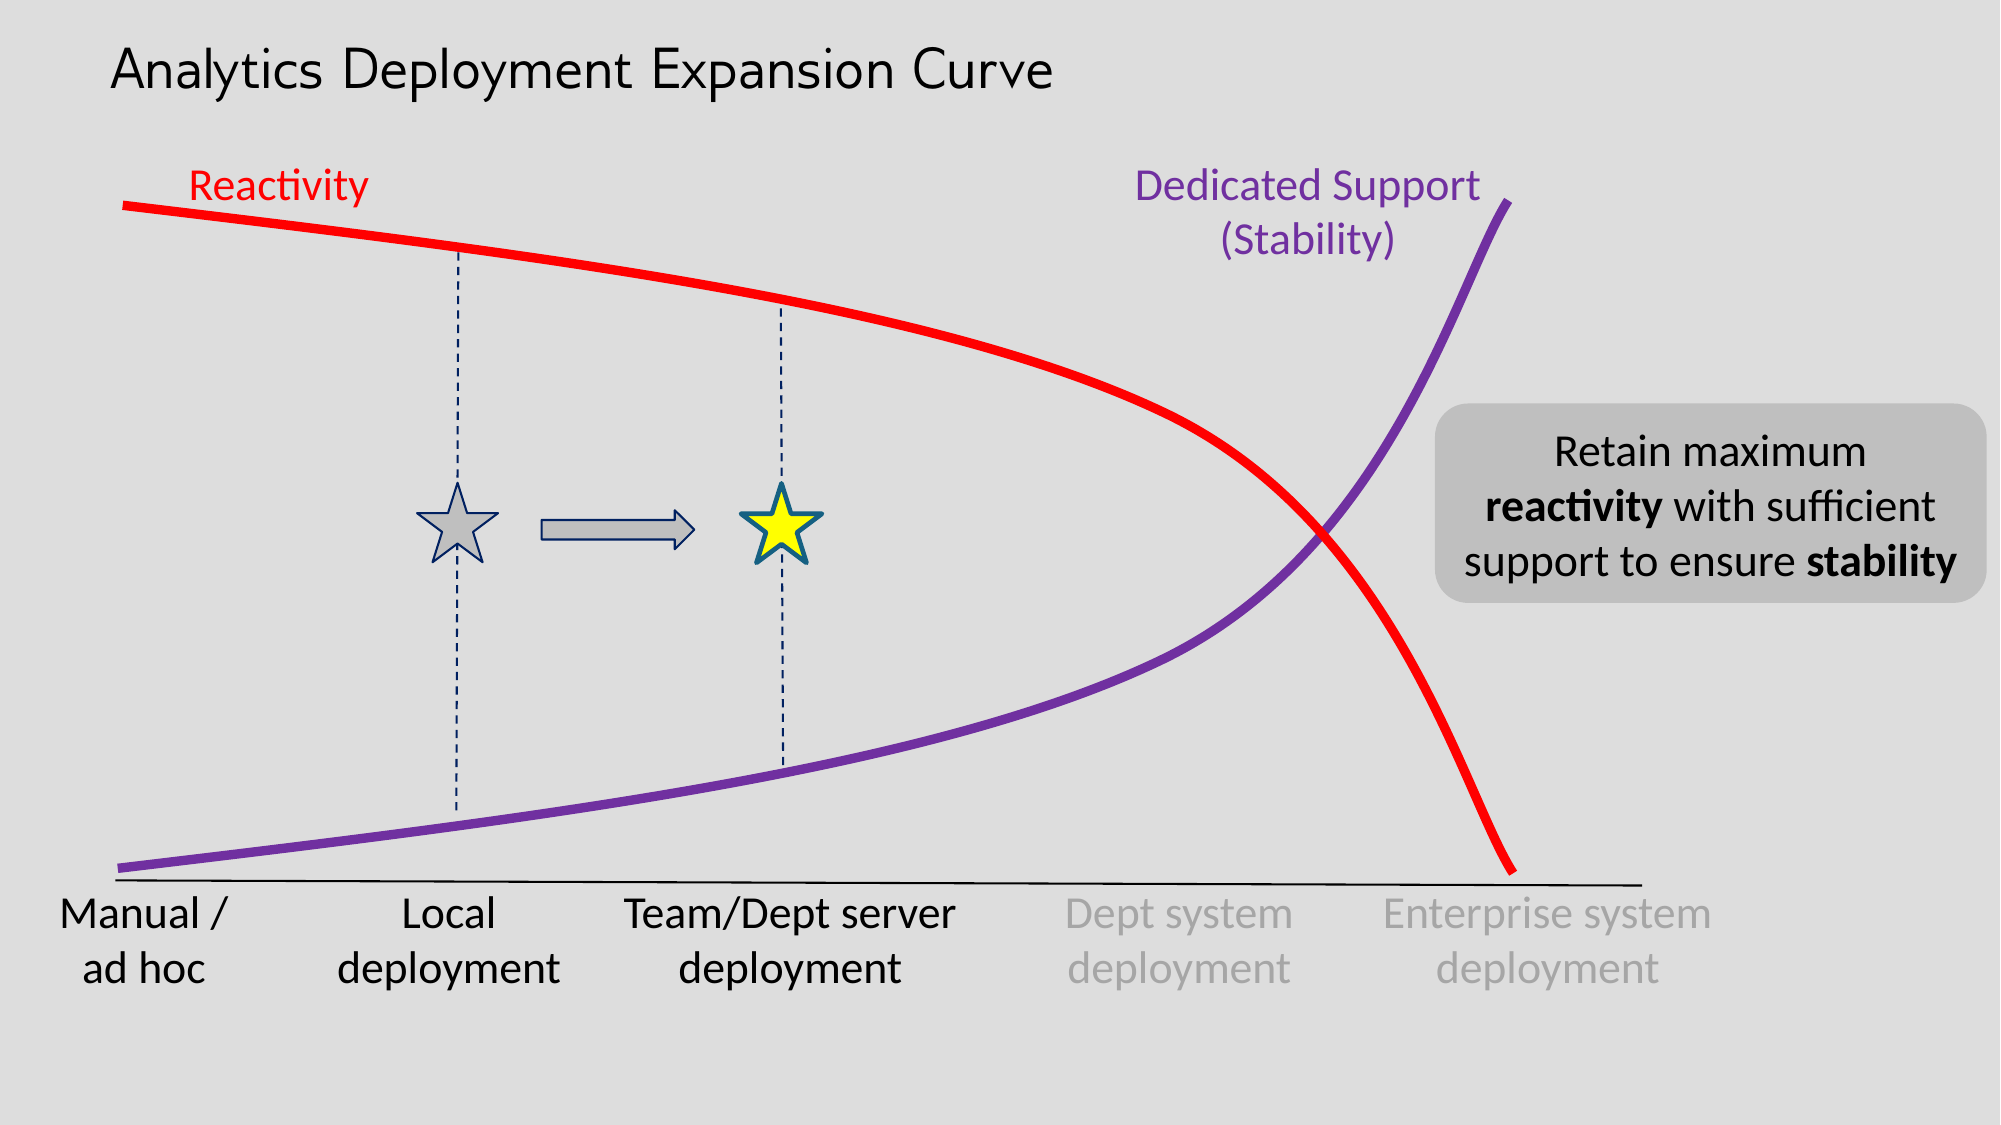

Analytics Deployment Expansion Curve
Dedicated Support (Stability)
Reactivity

Retain maximum reactivity with sufficient support to ensure stability

Manual /
ad hoc
Local deployment
Team/Dept server deployment
Dept system deployment
Enterprise system deployment